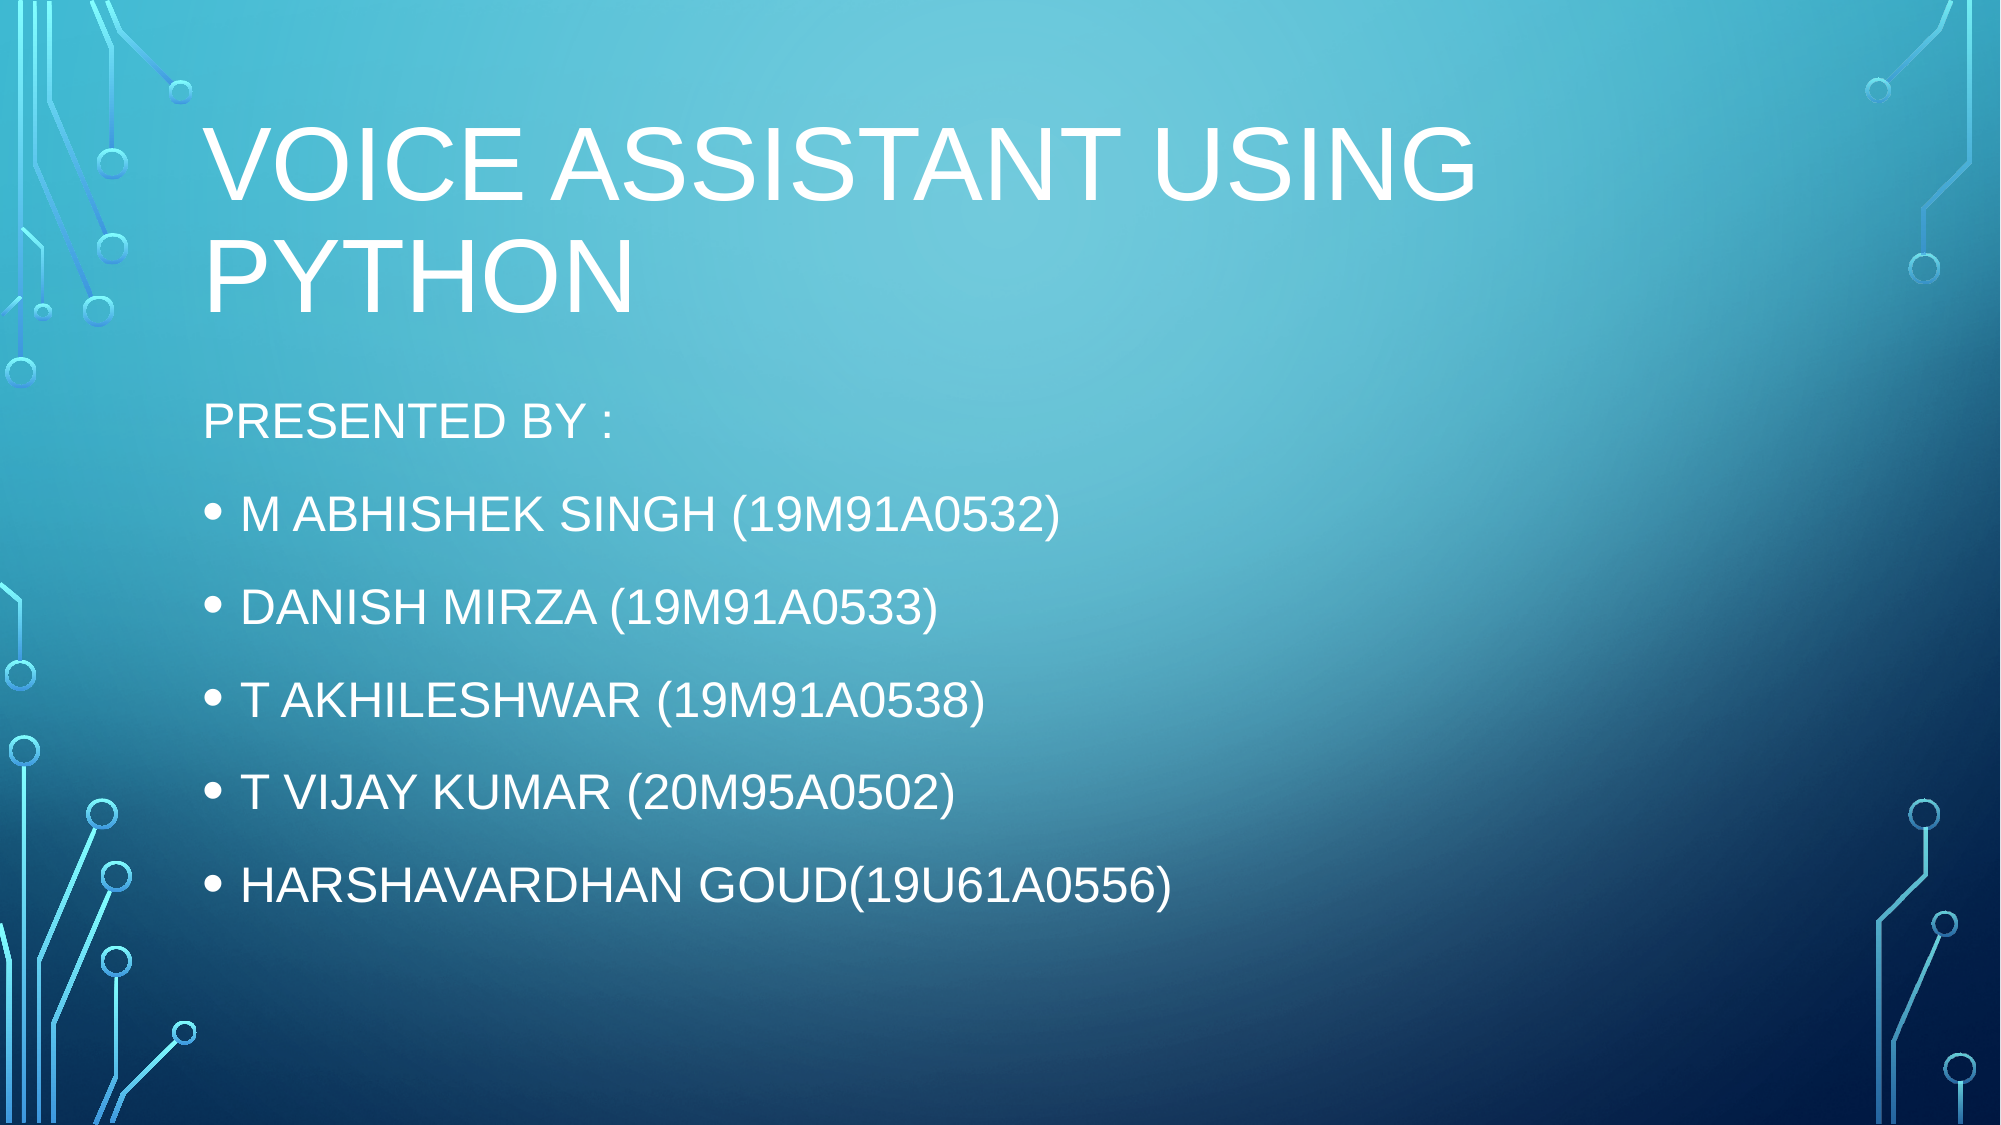

# Voice assistant using python
PRESENTED BY :
M ABHISHEK SINGH (19M91A0532)
DANISH MIRZA (19M91A0533)
T AKHILESHWAR (19M91A0538)
T VIJAY KUMAR (20M95A0502)
HARSHAVARDHAN GOUD(19U61A0556)